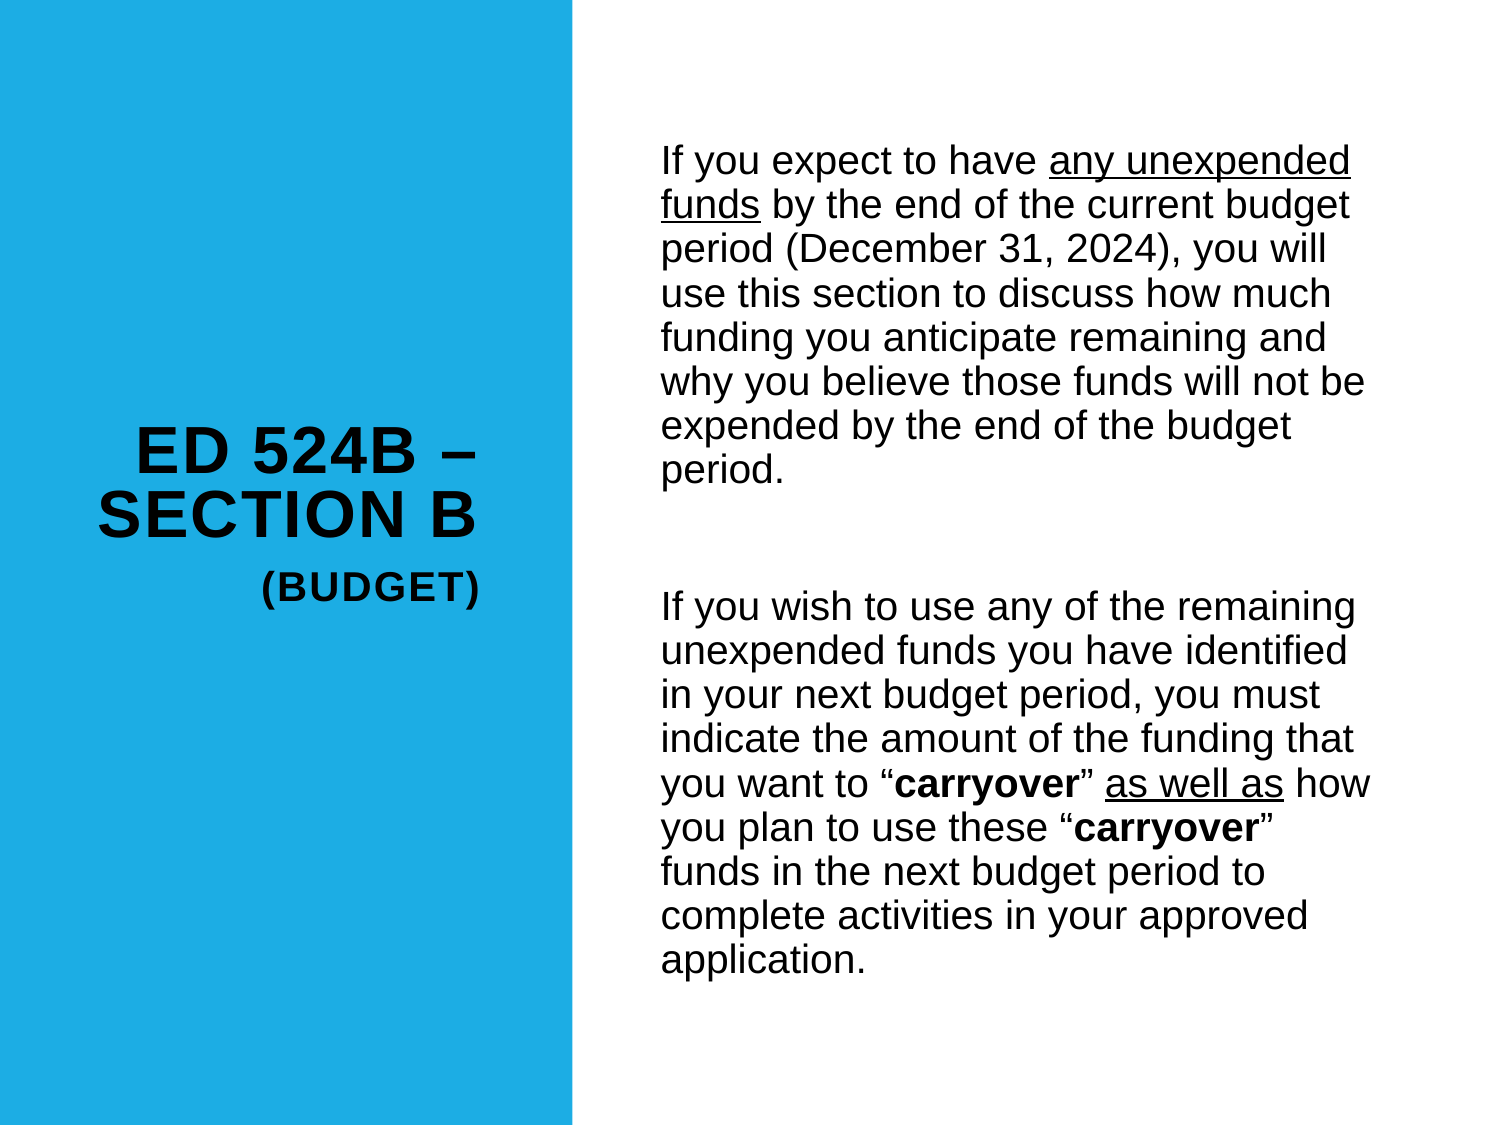

ED 524B – Section B
 (Budget)
If you expect to have any unexpended funds by the end of the current budget period (December 31, 2024), you will use this section to discuss how much funding you anticipate remaining and why you believe those funds will not be expended by the end of the budget period.

If you wish to use any of the remaining unexpended funds you have identified in your next budget period, you must indicate the amount of the funding that you want to “carryover” as well as how you plan to use these “carryover” funds in the next budget period to complete activities in your approved application.